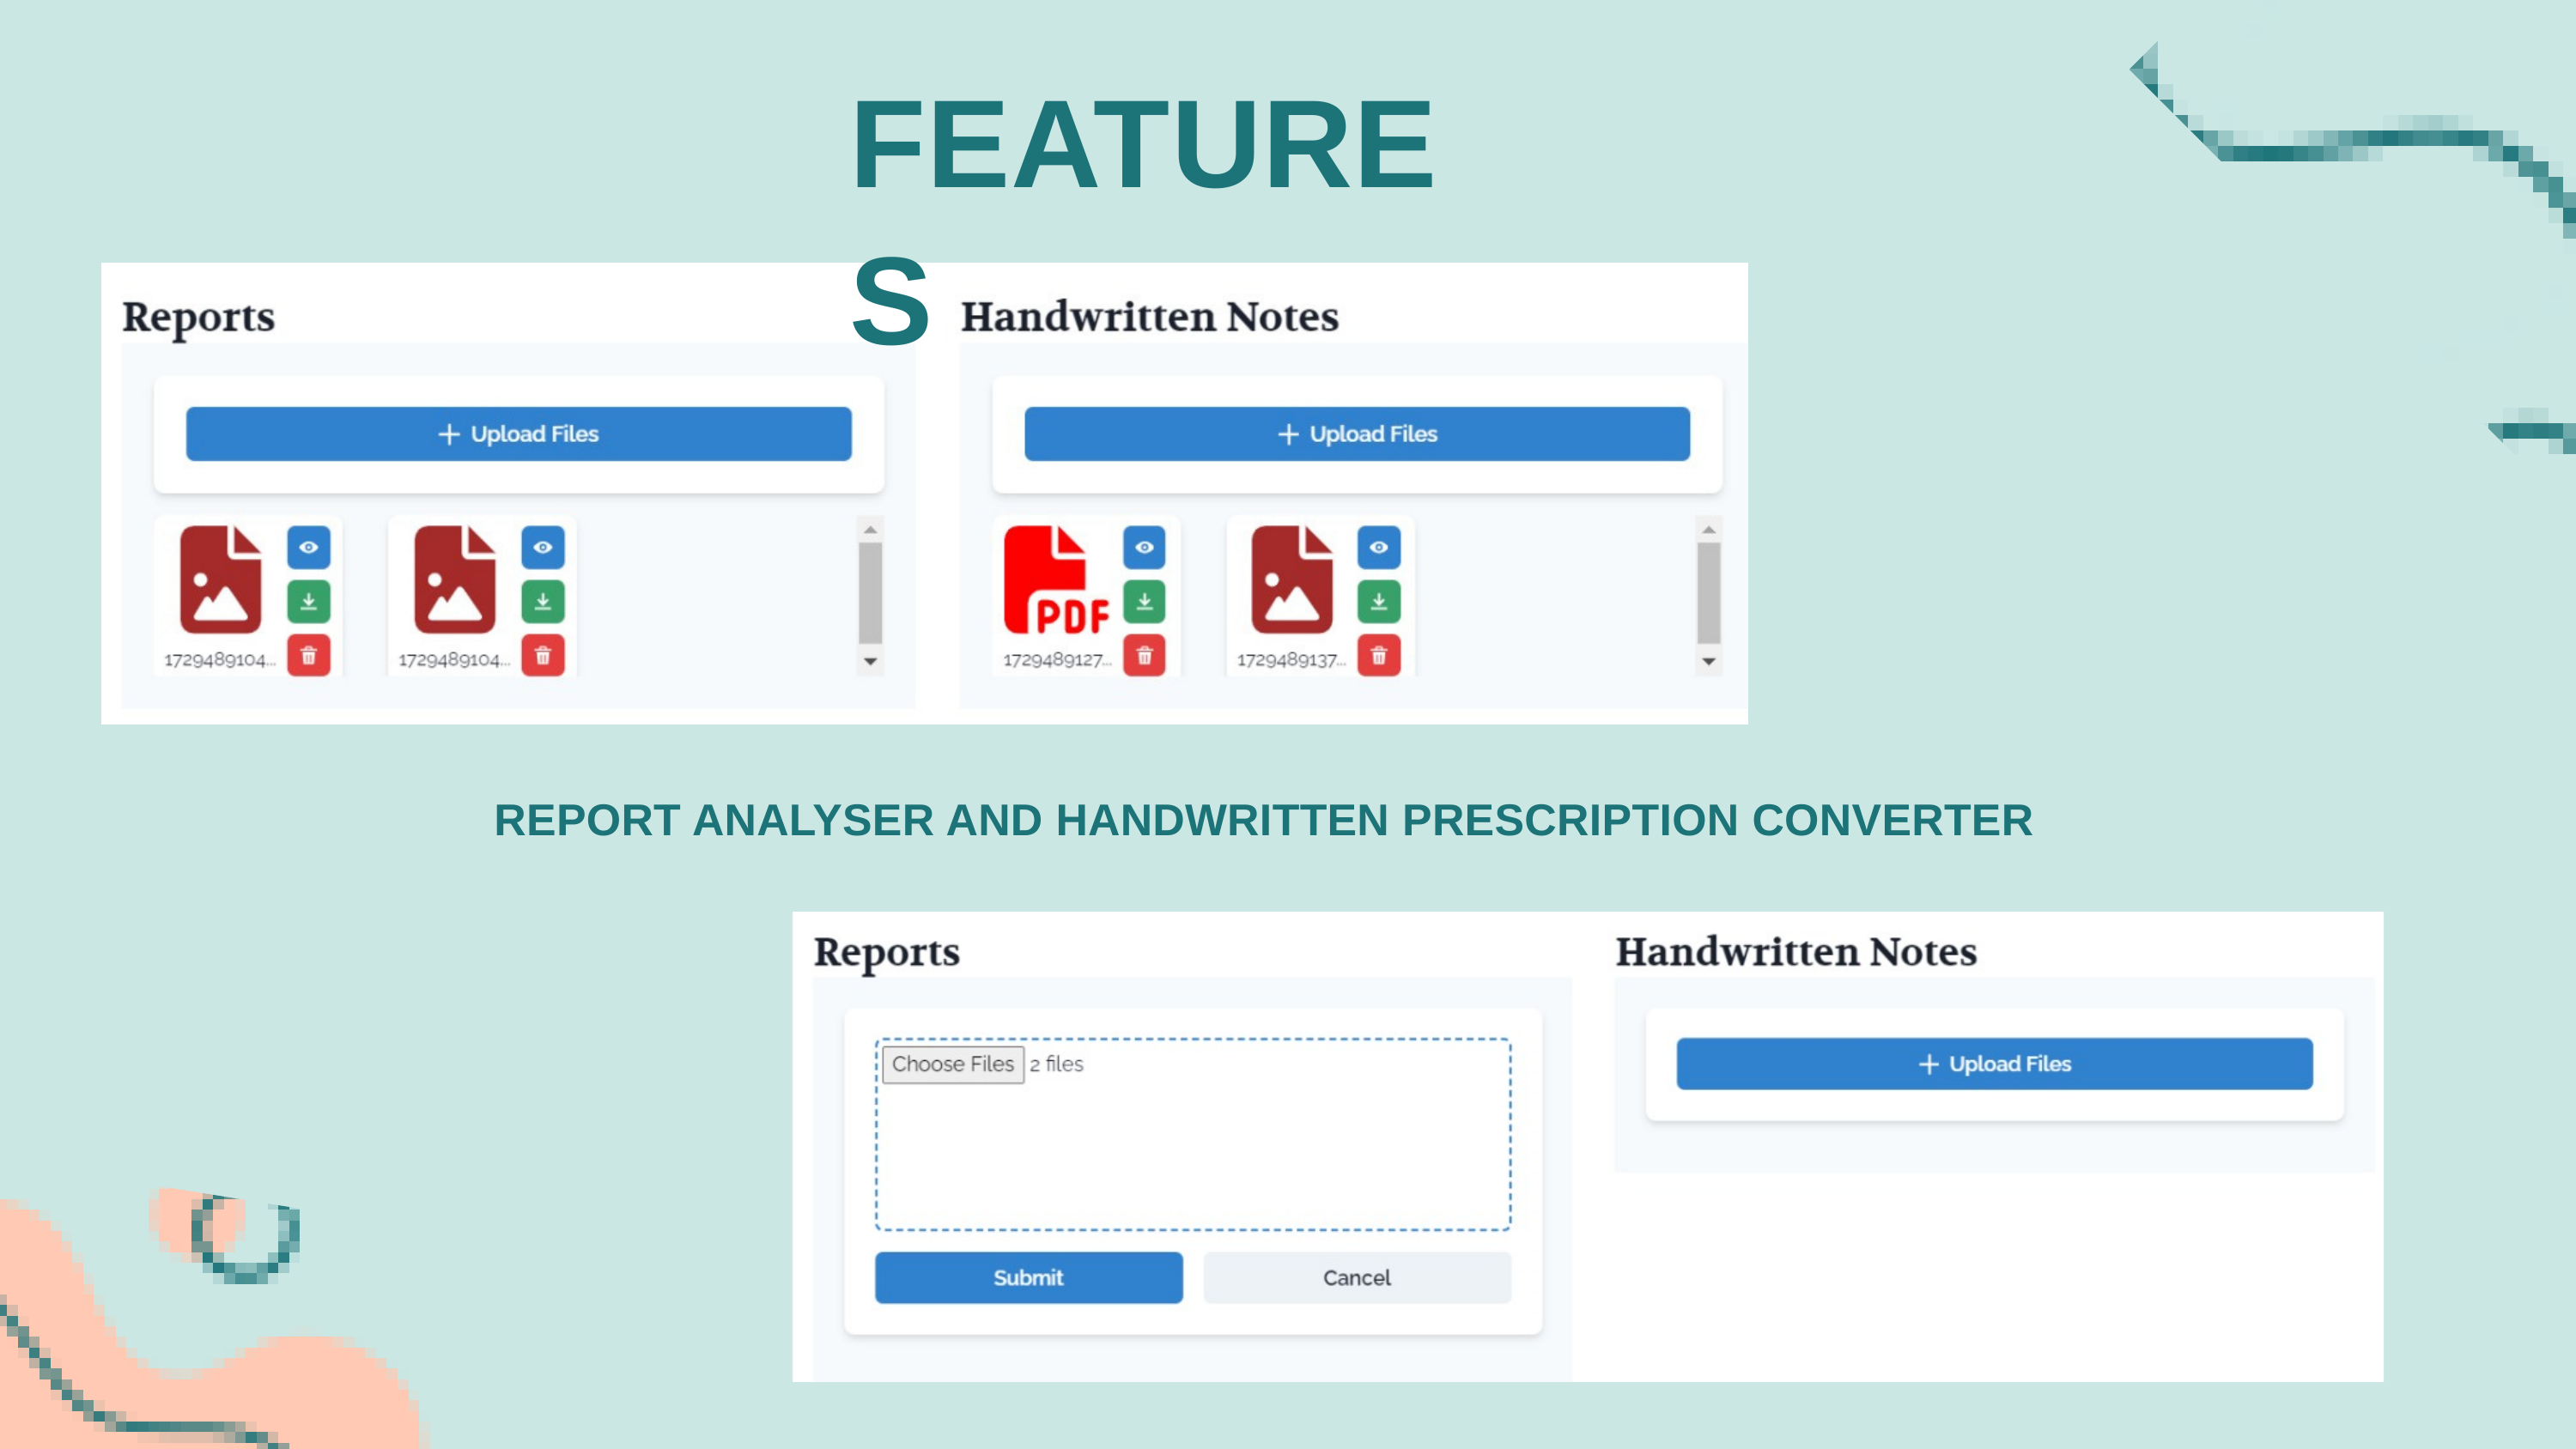

FEATURES

REPORT ANALYSER AND HANDWRITTEN PRESCRIPTION CONVERTER